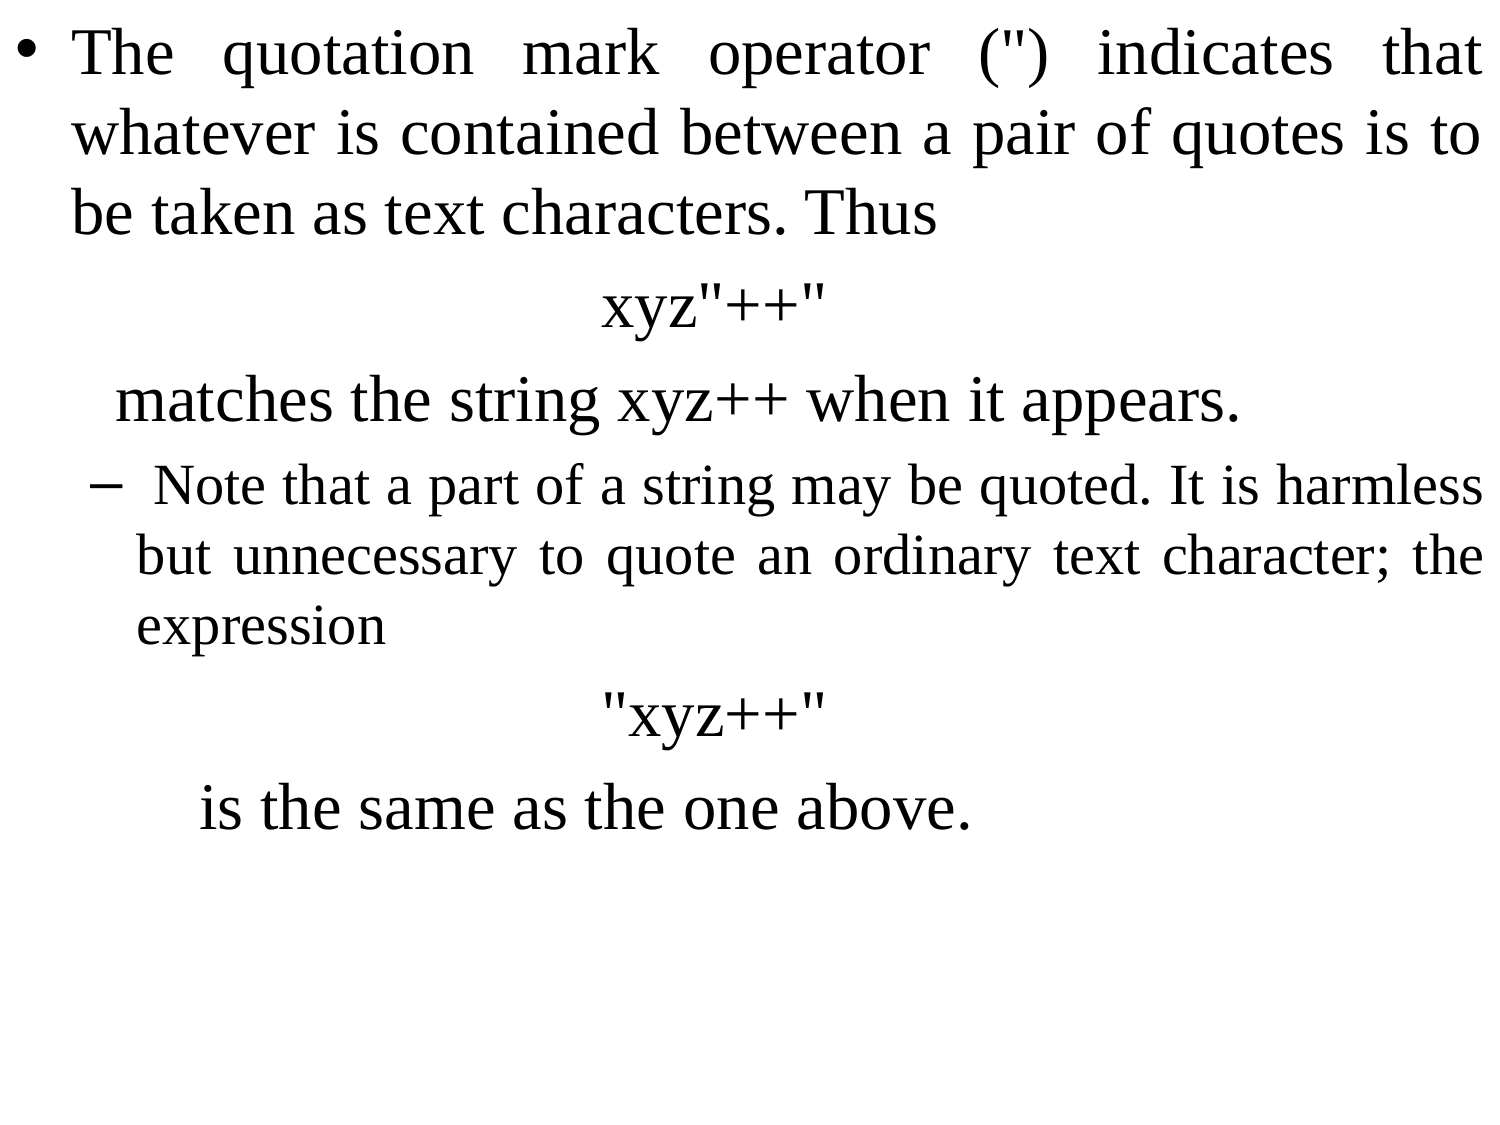

The quotation mark operator (") indicates that whatever is contained between a pair of quotes is to be taken as text characters. Thus
                                   xyz"++"
      matches the string xyz++ when it appears.
 Note that a part of a string may be quoted. It is harmless but unnecessary to quote an ordinary text character; the expression
                                   "xyz++"
           is the same as the one above.